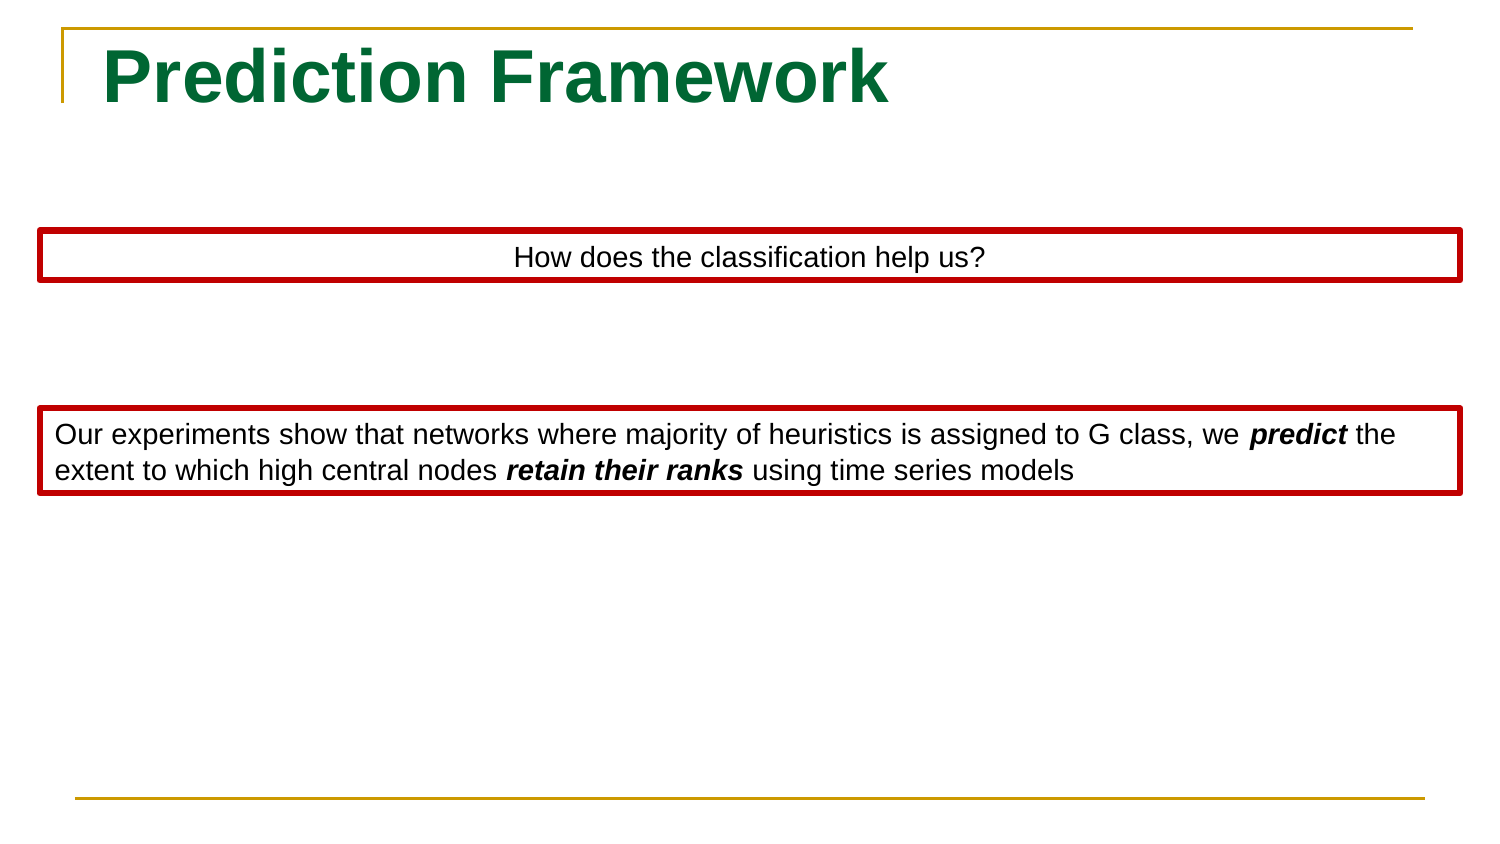

# Prediction Framework
How does the classification help us?
Our experiments show that networks where majority of heuristics is assigned to G class, we predict the extent to which high central nodes retain their ranks using time series models